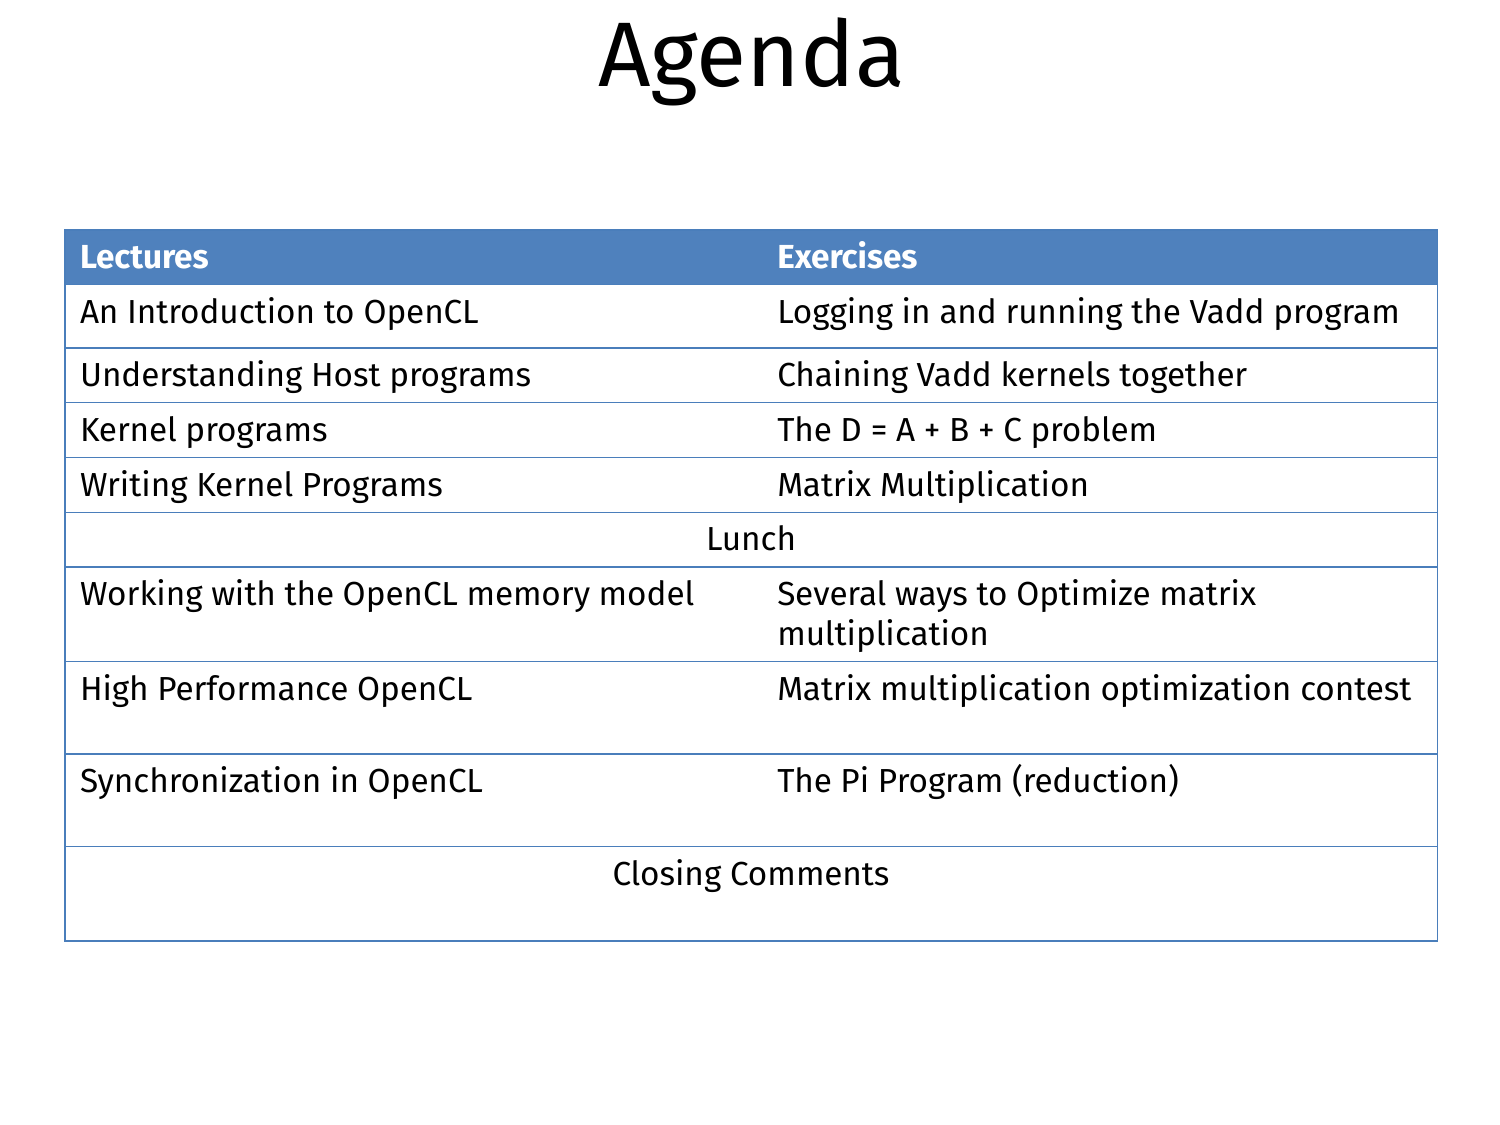

# Agenda
| Lectures | Exercises |
| --- | --- |
| An Introduction to OpenCL | Logging in and running the Vadd program |
| Understanding Host programs | Chaining Vadd kernels together |
| Kernel programs | The D = A + B + C problem |
| Writing Kernel Programs | Matrix Multiplication |
| Lunch |  |
| Working with the OpenCL memory model | Several ways to Optimize matrix multiplication |
| High Performance OpenCL | Matrix multiplication optimization contest |
| Synchronization in OpenCL | The Pi Program (reduction) |
| Closing Comments |  |